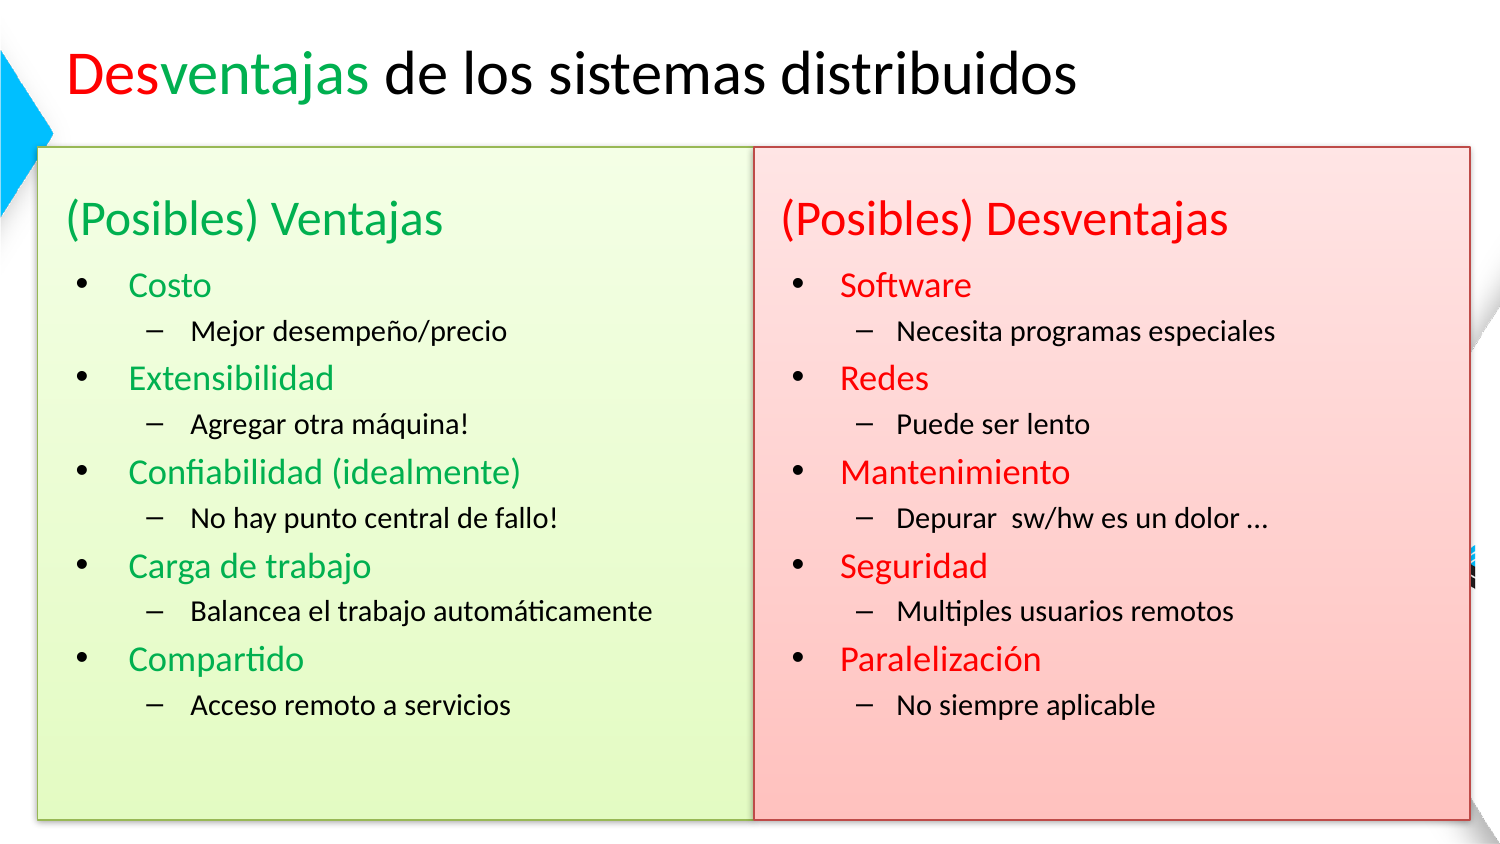

# Desventajas de los sistemas distribuidos

(Posibles) Ventajas
(Posibles) Desventajas
Software
Necesita programas especiales
Redes
Puede ser lento
Mantenimiento
Depurar  sw/hw es un dolor …
Seguridad
Multiples usuarios remotos
Paralelización
No siempre aplicable
Costo
Mejor desempeño/precio
Extensibilidad
Agregar otra máquina!
Confiabilidad (idealmente)
No hay punto central de fallo!
Carga de trabajo
Balancea el trabajo automáticamente
Compartido
Acceso remoto a servicios